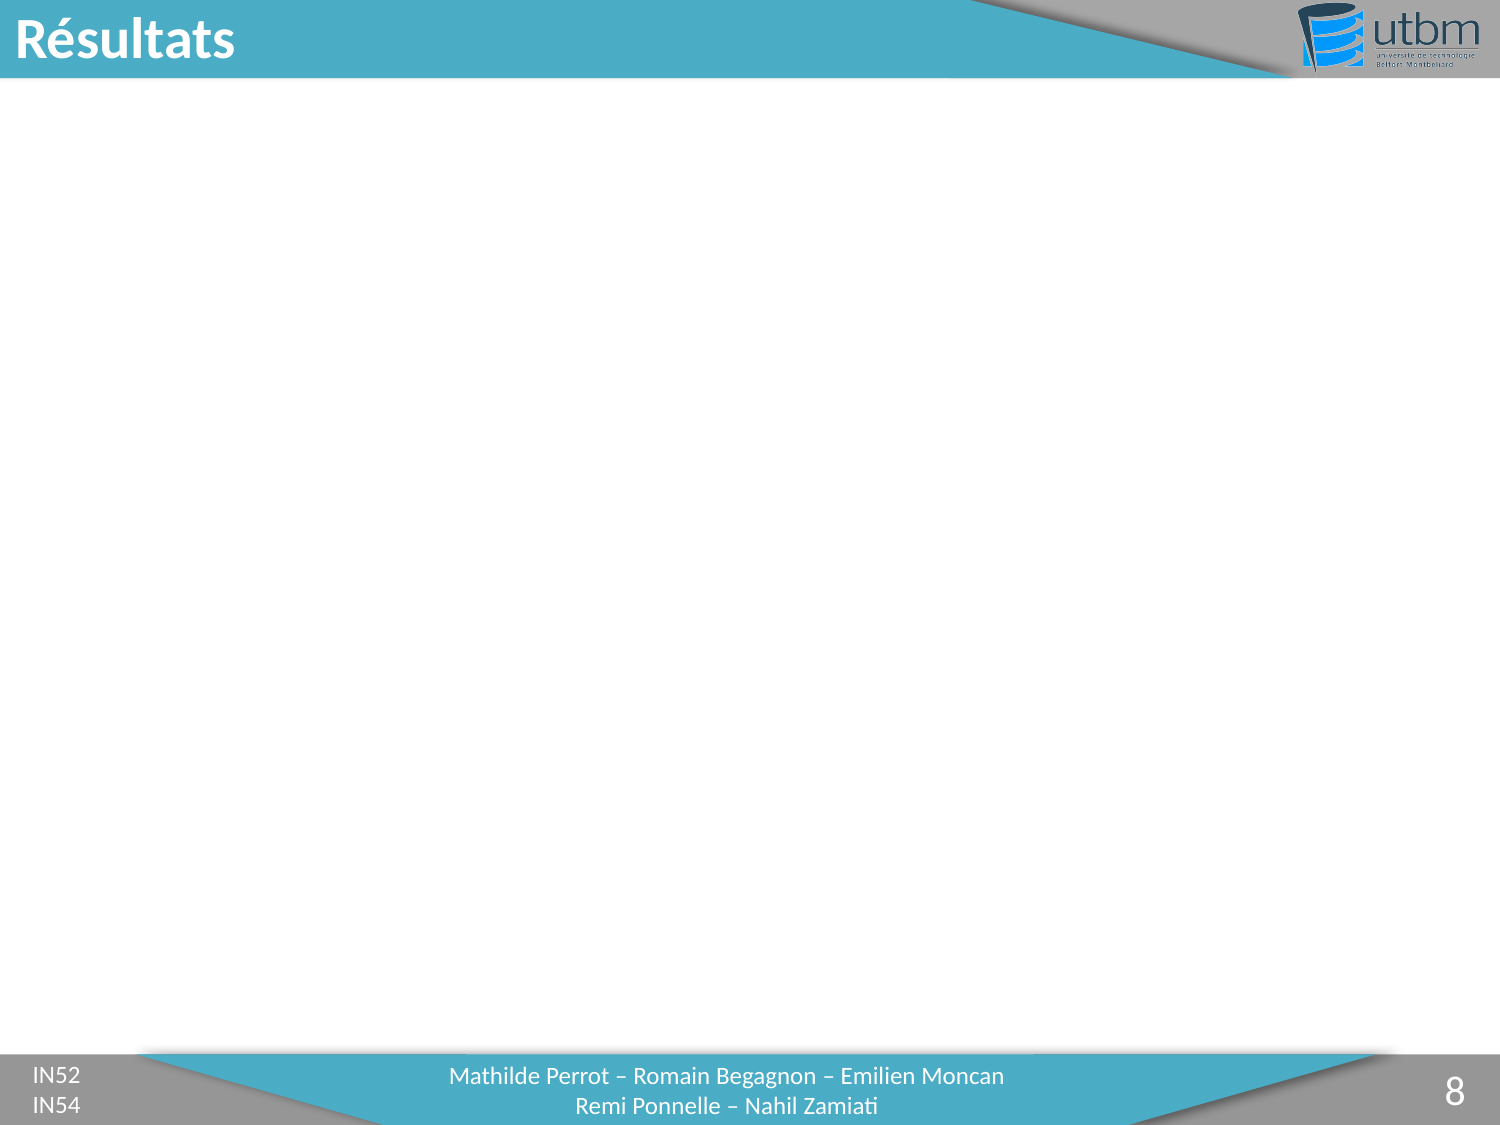

# Résultats

	8
Mathilde Perrot – Romain Begagnon – Emilien Moncan
Remi Ponnelle – Nahil Zamiati
IN52
IN54